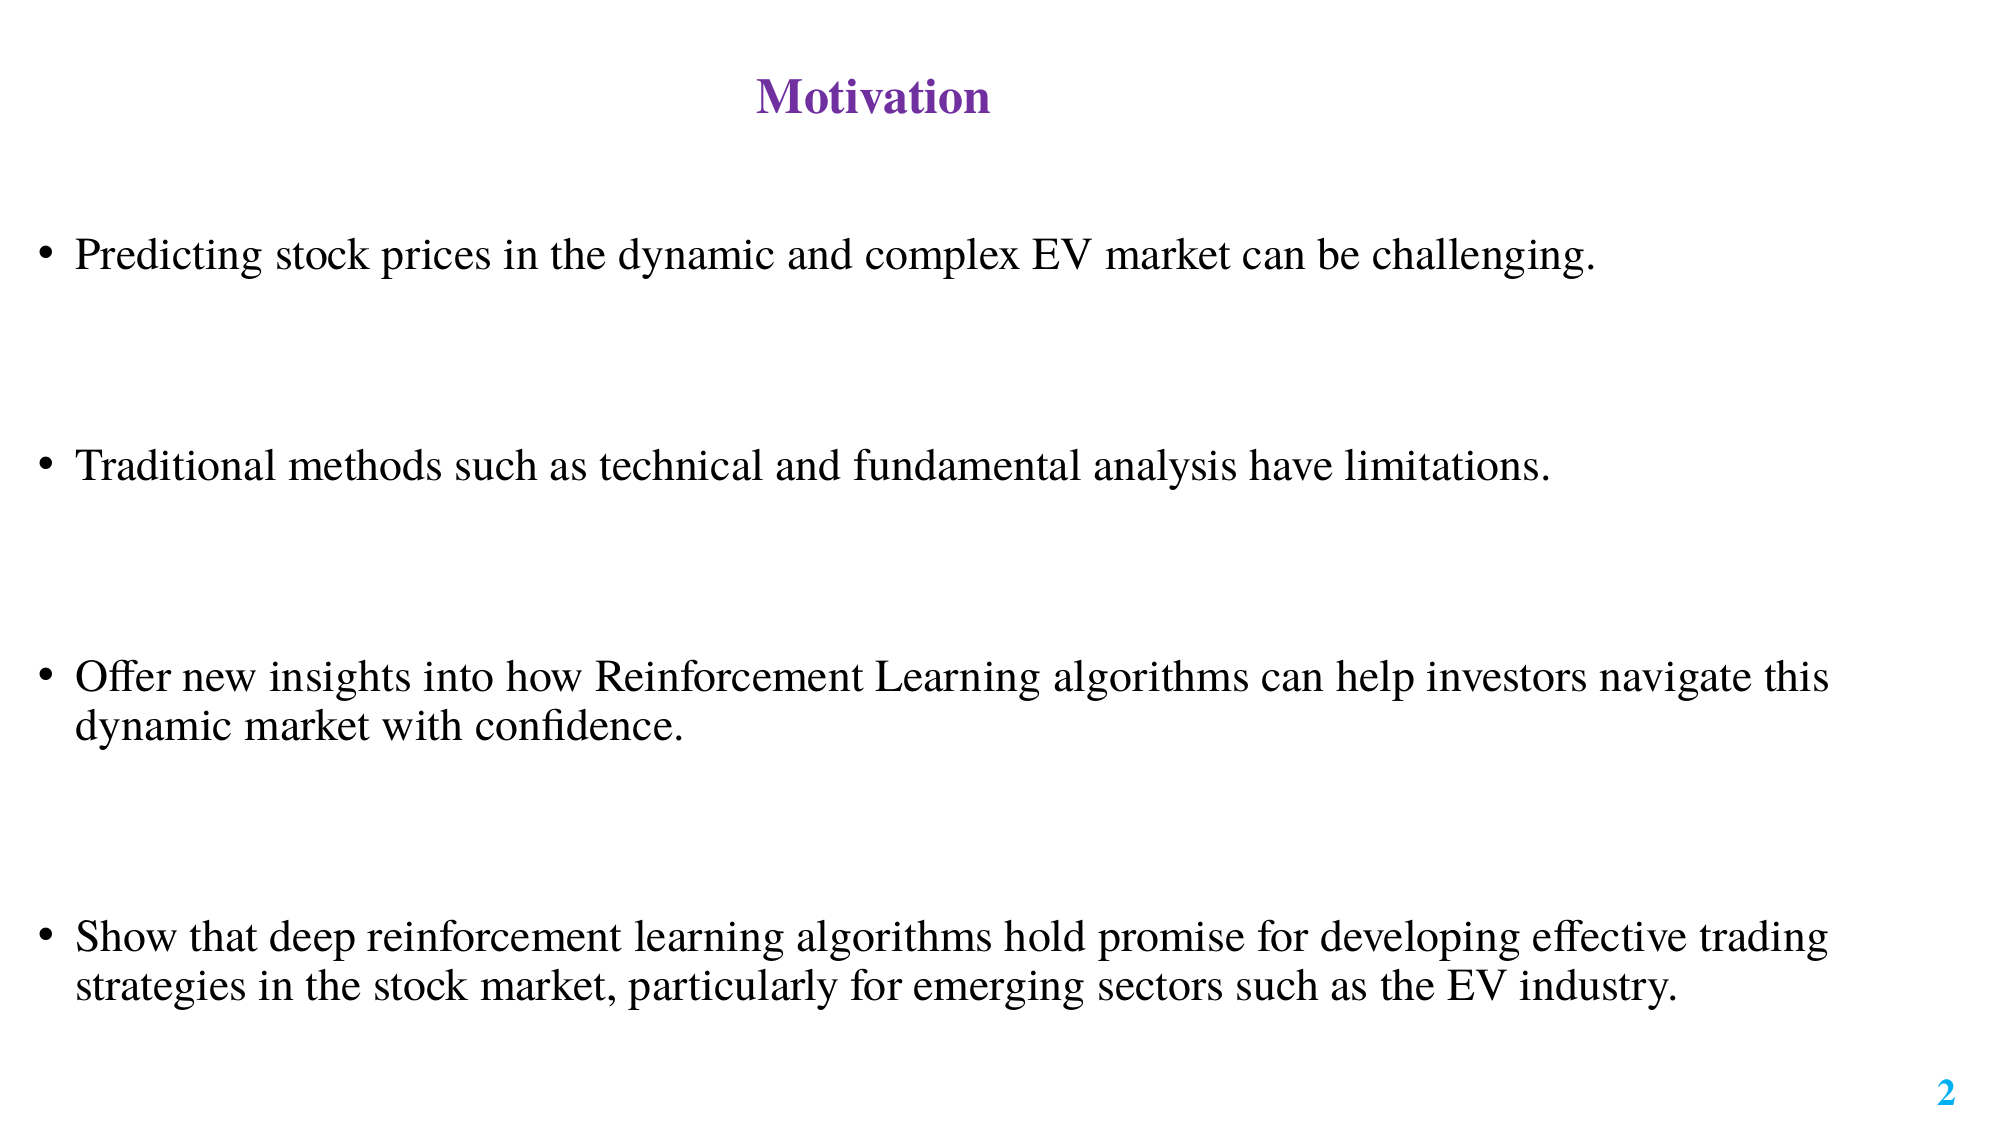

Motivation
Predicting stock prices in the dynamic and complex EV market can be challenging.

Traditional methods such as technical and fundamental analysis have limitations.

Offer new insights into how Reinforcement Learning algorithms can help investors navigate this dynamic market with confidence.

Show that deep reinforcement learning algorithms hold promise for developing effective trading strategies in the stock market, particularly for emerging sectors such as the EV industry.

2